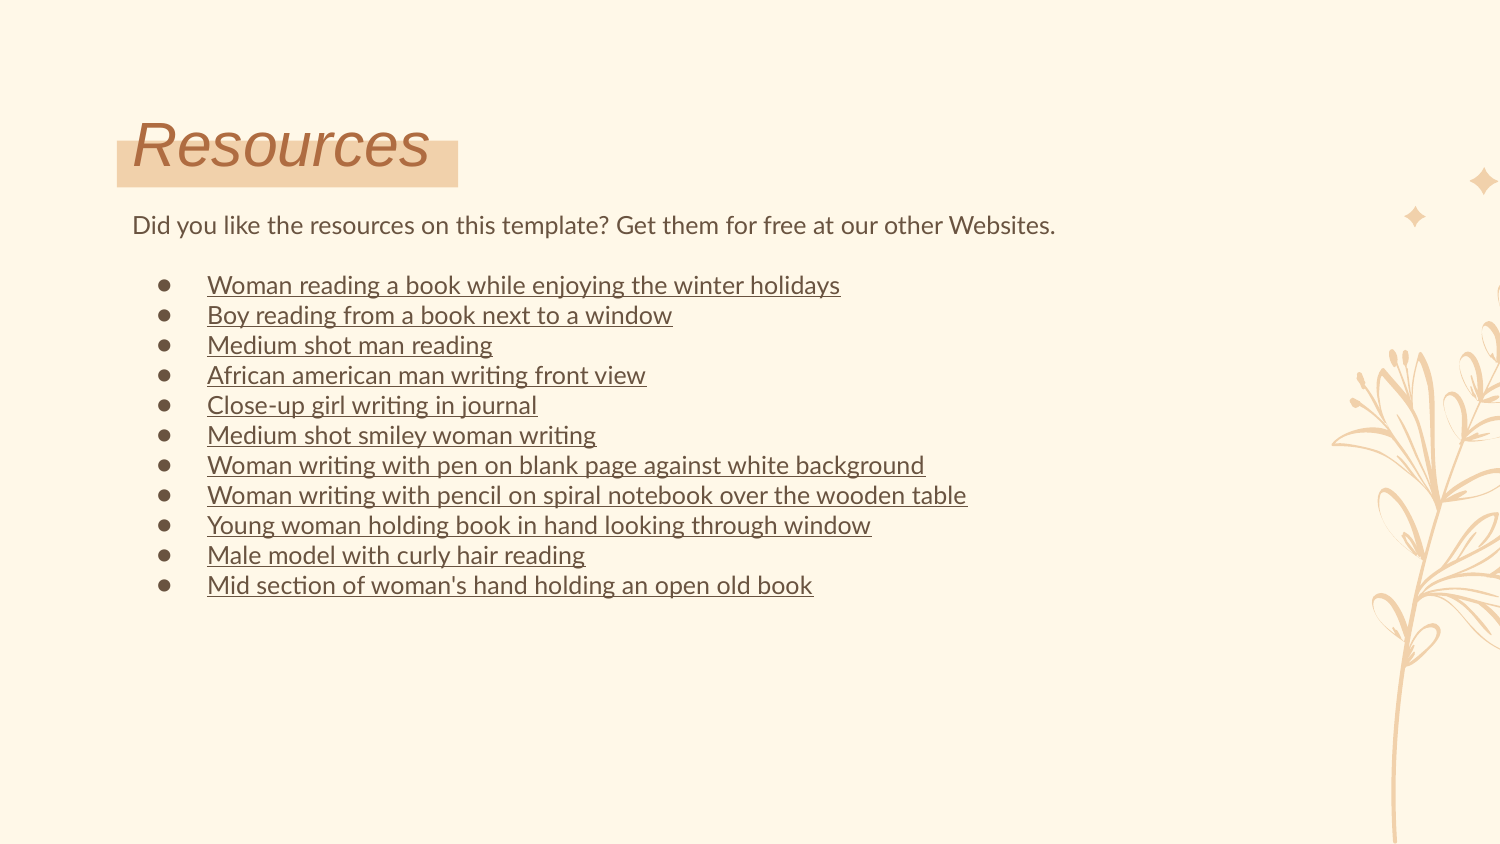

# Resources

Did you like the resources on this template? Get them for free at our other Websites.

Woman reading a book while enjoying the winter holidays
Boy reading from a book next to a window
Medium shot man reading
African american man writing front view
Close-up girl writing in journal
Medium shot smiley woman writing
Woman writing with pen on blank page against white background
Woman writing with pencil on spiral notebook over the wooden table
Young woman holding book in hand looking through window
Male model with curly hair reading
Mid section of woman's hand holding an open old book